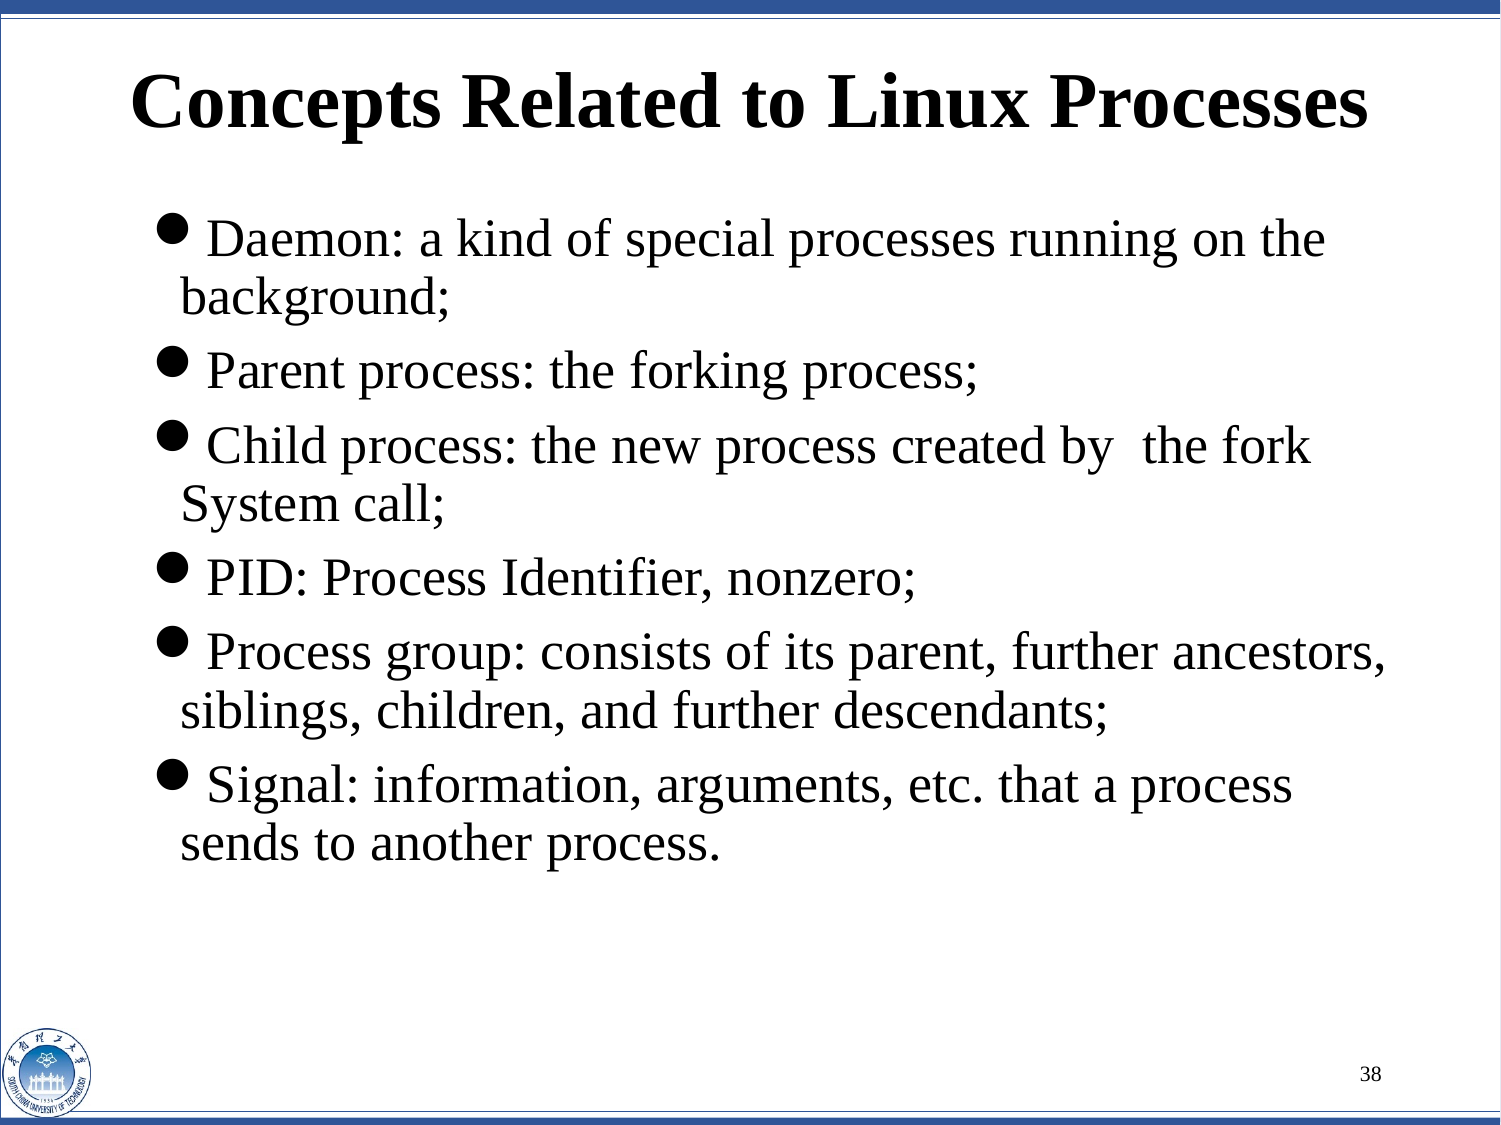

# Concepts Related to Linux Processes
Daemon: a kind of special processes running on the background;
Parent process: the forking process;
Child process: the new process created by  the fork System call;
PID: Process Identifier, nonzero;
Process group: consists of its parent, further ancestors, siblings, children, and further descendants;
Signal: information, arguments, etc. that a process sends to another process.
38